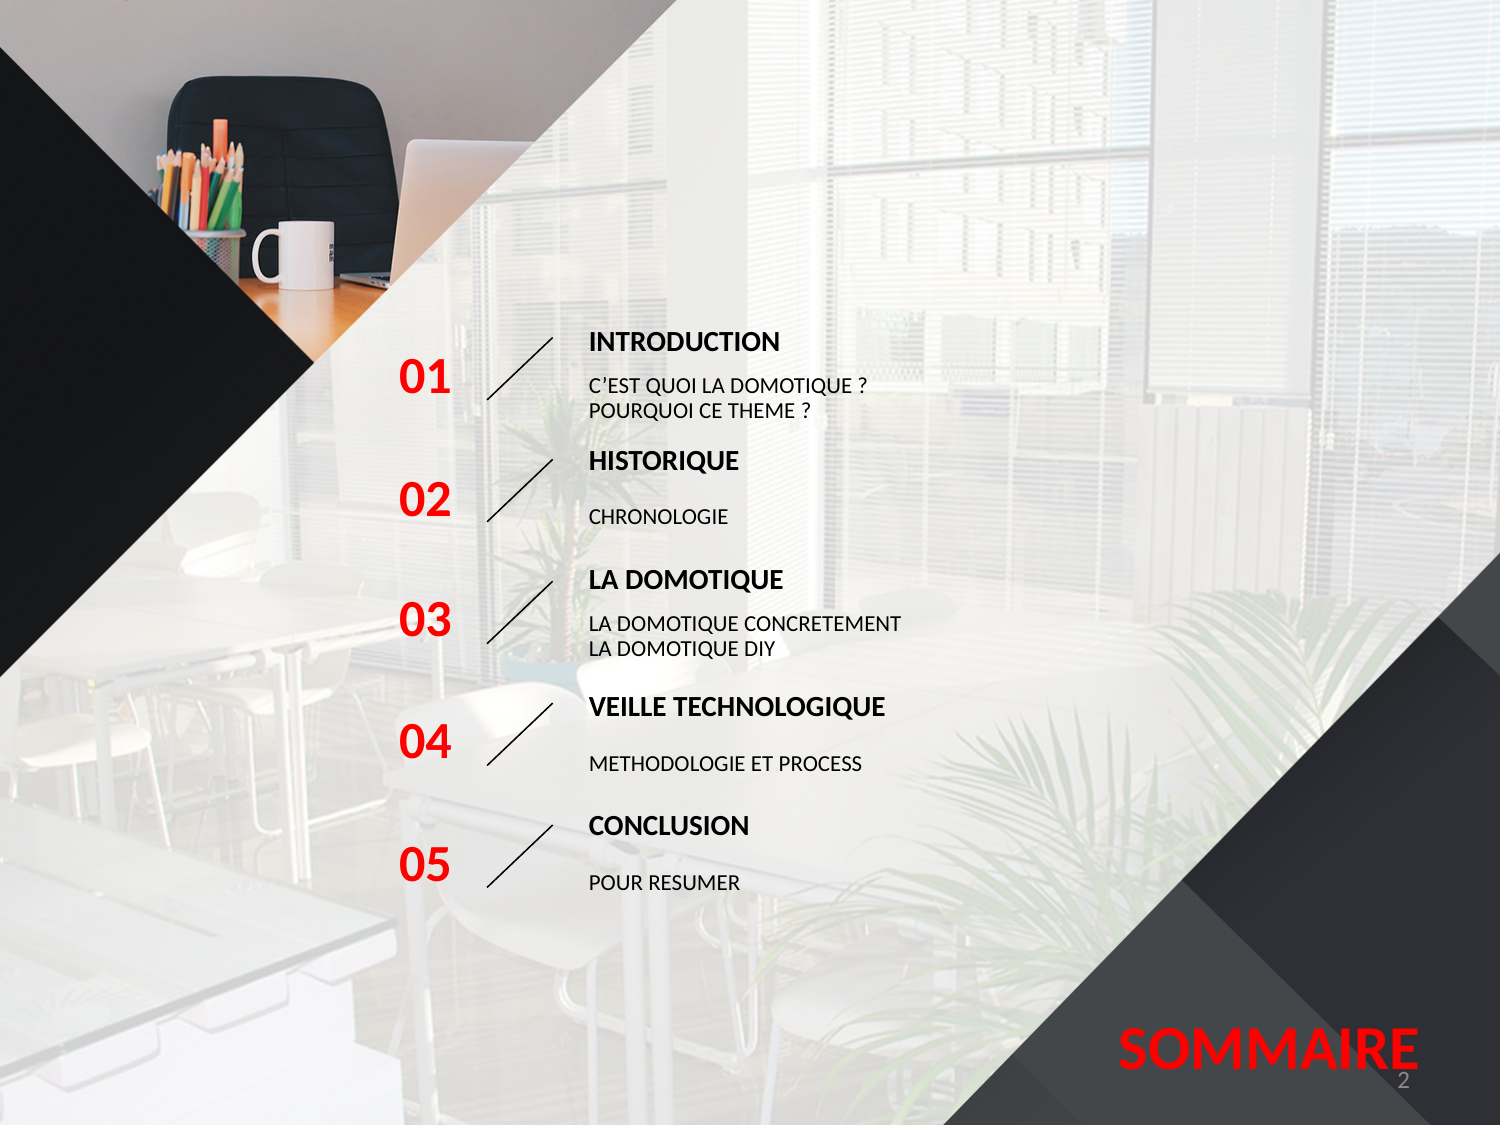

INTRODUCTION
01
C’EST QUOI LA DOMOTIQUE ?
POURQUOI CE THEME ?
HISTORIQUE
02
CHRONOLOGIE
LA DOMOTIQUE
03
LA DOMOTIQUE CONCRETEMENT
LA DOMOTIQUE DIY
VEILLE TECHNOLOGIQUE
04
METHODOLOGIE ET PROCESS
CONCLUSION
05
POUR RESUMER
SOMMAIRE
2